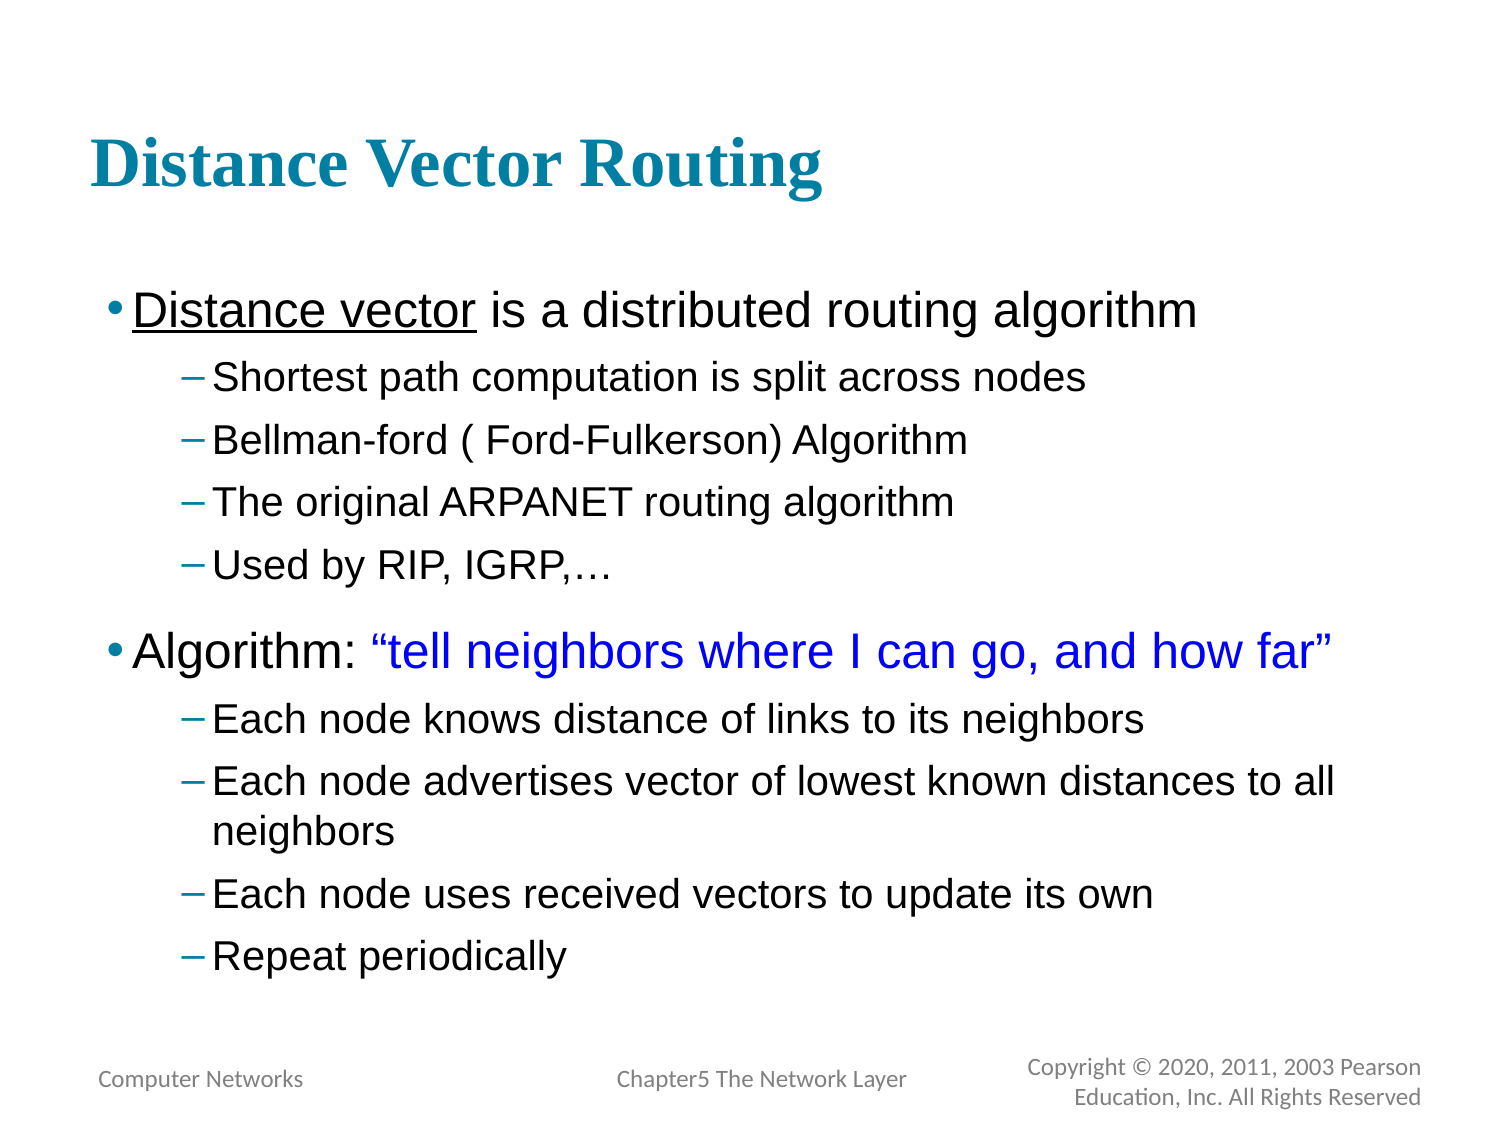

# Distance Vector Routing
Distance vector is a distributed routing algorithm
Shortest path computation is split across nodes
Bellman-ford ( Ford-Fulkerson) Algorithm
The original ARPANET routing algorithm
Used by RIP, IGRP,…
Algorithm: “tell neighbors where I can go, and how far”
Each node knows distance of links to its neighbors
Each node advertises vector of lowest known distances to all neighbors
Each node uses received vectors to update its own
Repeat periodically